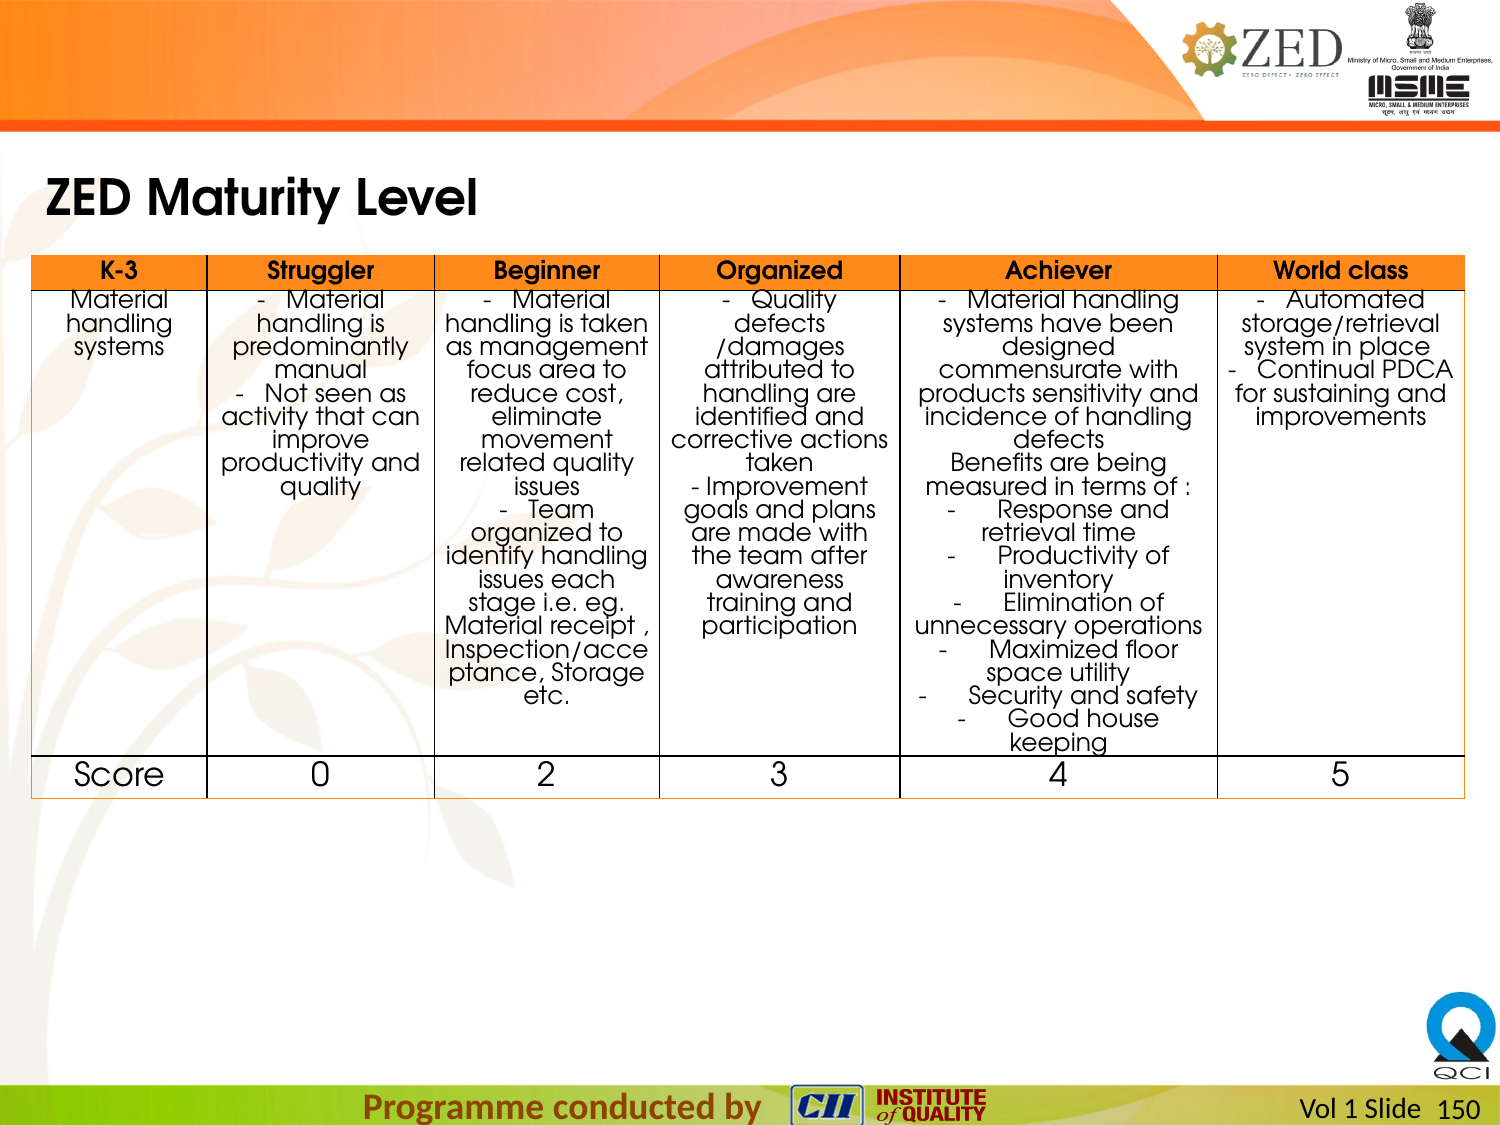

ZED Maturity Level
| K-3 | Struggler | Beginner | Organized | Achiever | World class |
| --- | --- | --- | --- | --- | --- |
| Material handling systems | -   Material handling is predominantly manual -   Not seen as activity that can improve productivity and quality | -   Material handling is taken as management focus area to reduce cost, eliminate movement related quality issues -   Team organized to identify handling issues each stage i.e. eg. Material receipt , Inspection/acceptance, Storage etc. | -   Quality defects /damages attributed to handling are identified and corrective actions taken - Improvement goals and plans are made with the team after awareness training and participation | -   Material handling systems have been designed commensurate with products sensitivity and incidence of handling defects Benefits are being measured in terms of : -      Response and retrieval time -      Productivity of inventory -      Elimination of unnecessary operations -      Maximized floor space utility -      Security and safety -      Good house keeping | -   Automated storage/retrieval system in place -   Continual PDCA for sustaining and improvements |
| Score | 0 | 2 | 3 | 4 | 5 |